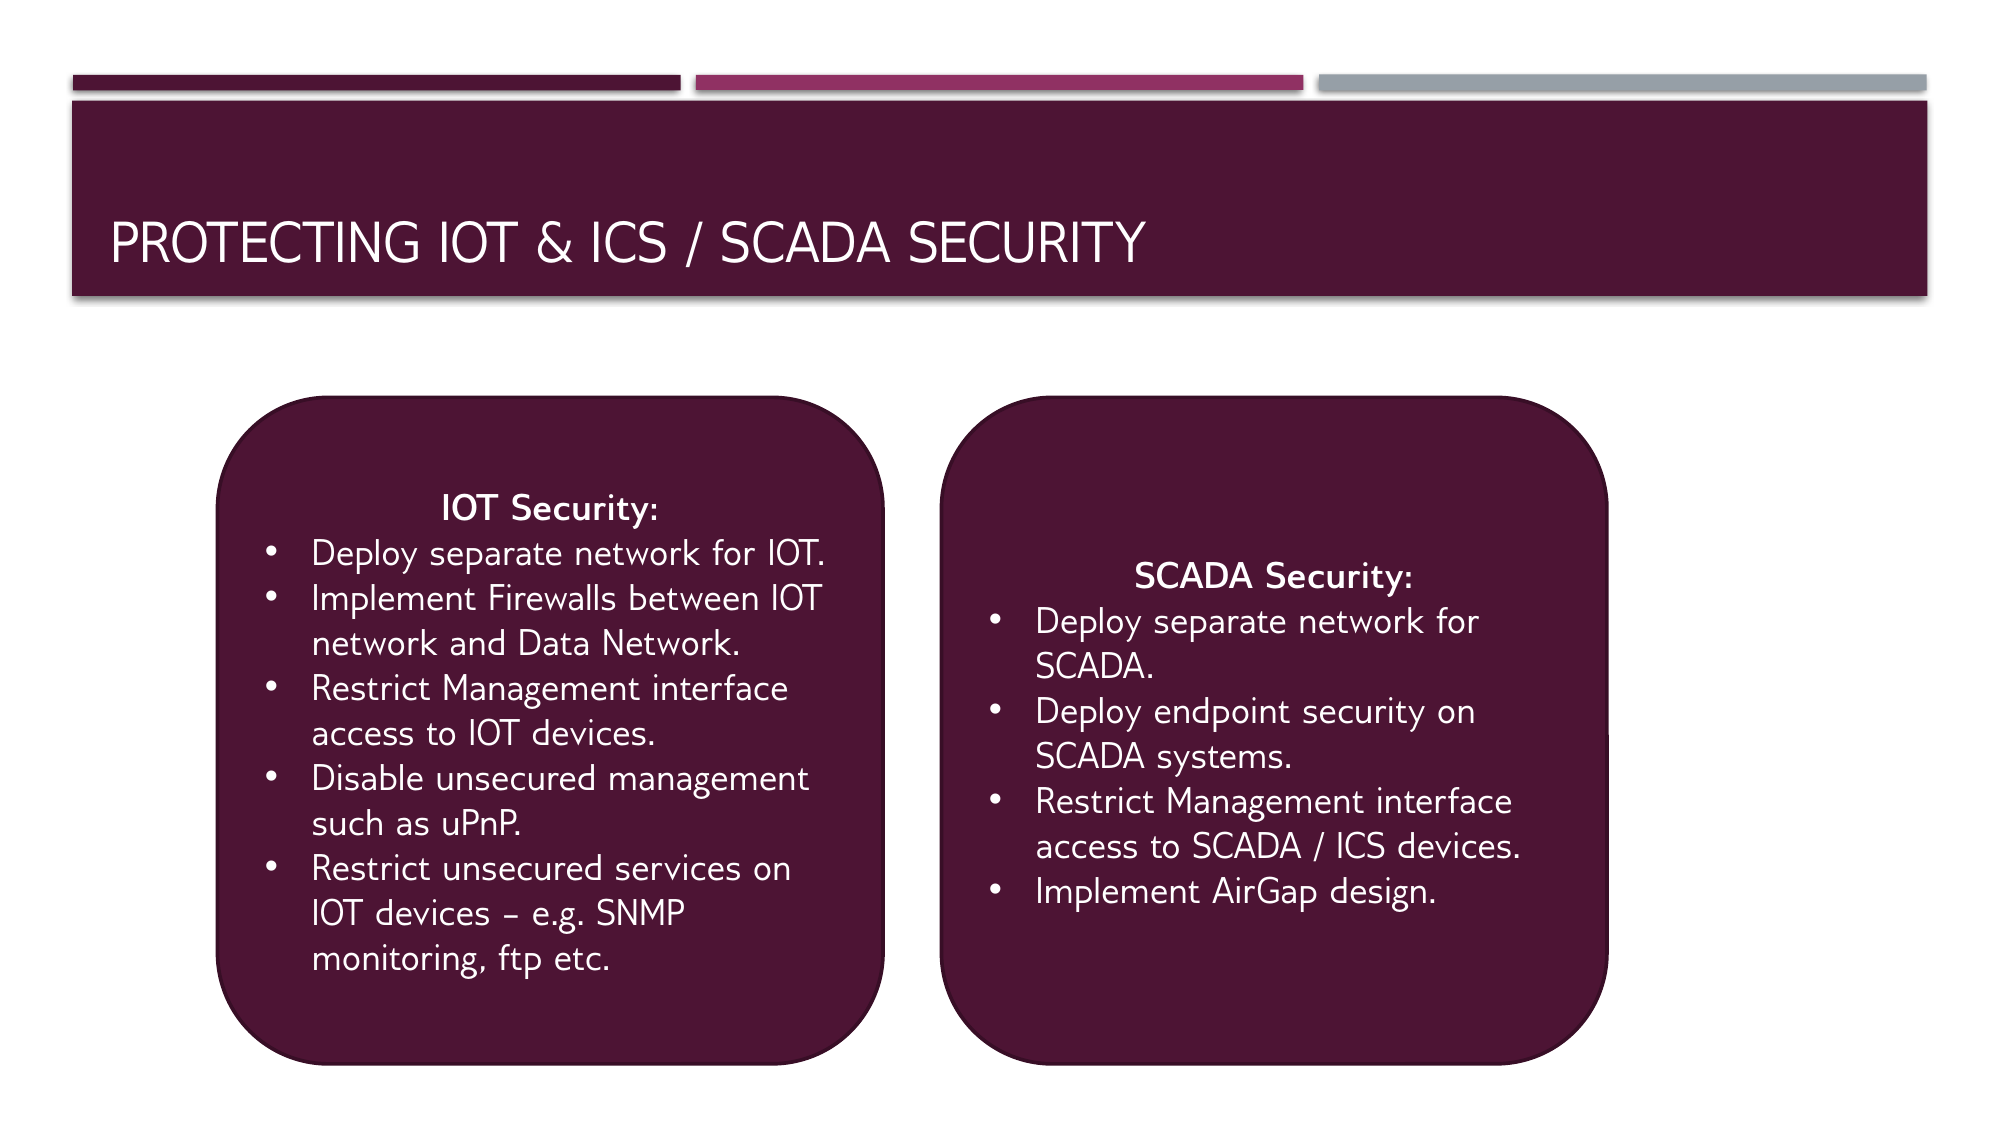

# Protecting iot & ICS / SCADA security
IOT Security:
Deploy separate network for IOT.
Implement Firewalls between IOT network and Data Network.
Restrict Management interface access to IOT devices.
Disable unsecured management such as uPnP.
Restrict unsecured services on IOT devices – e.g. SNMP monitoring, ftp etc.
SCADA Security:
Deploy separate network for SCADA.
Deploy endpoint security on SCADA systems.
Restrict Management interface access to SCADA / ICS devices.
Implement AirGap design.